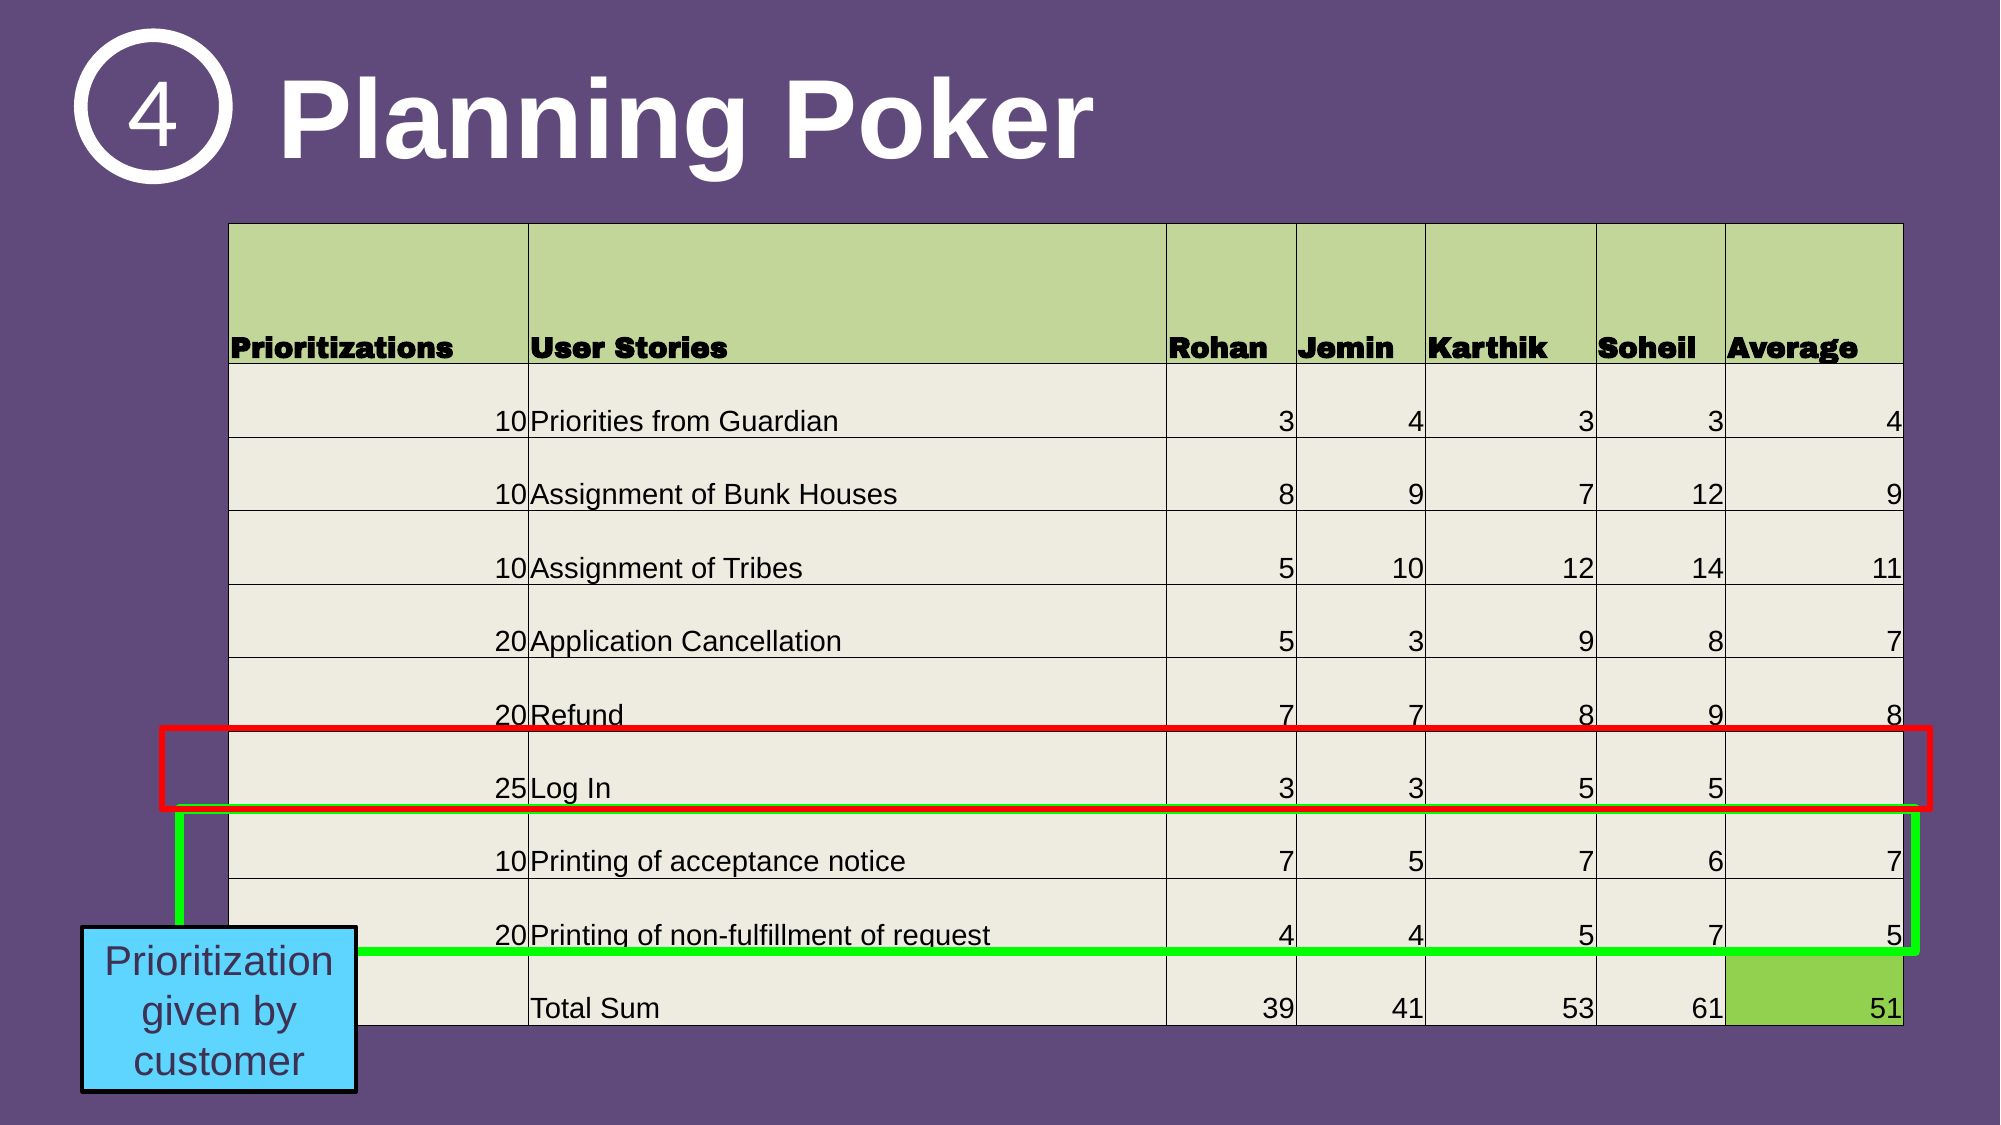

4
Planning Poker
| Prioritizations | User Stories | Rohan | Jemin | Karthik | Soheil | Average |
| --- | --- | --- | --- | --- | --- | --- |
| 10 | Priorities from Guardian | 3 | 4 | 3 | 3 | 4 |
| 10 | Assignment of Bunk Houses | 8 | 9 | 7 | 12 | 9 |
| 10 | Assignment of Tribes | 5 | 10 | 12 | 14 | 11 |
| 20 | Application Cancellation | 5 | 3 | 9 | 8 | 7 |
| 20 | Refund | 7 | 7 | 8 | 9 | 8 |
| 25 | Log In | 3 | 3 | 5 | 5 |  |
| 10 | Printing of acceptance notice | 7 | 5 | 7 | 6 | 7 |
| 20 | Printing of non-fulfillment of request | 4 | 4 | 5 | 7 | 5 |
|  | Total Sum | 39 | 41 | 53 | 61 | 51 |

Prioritization given by customer